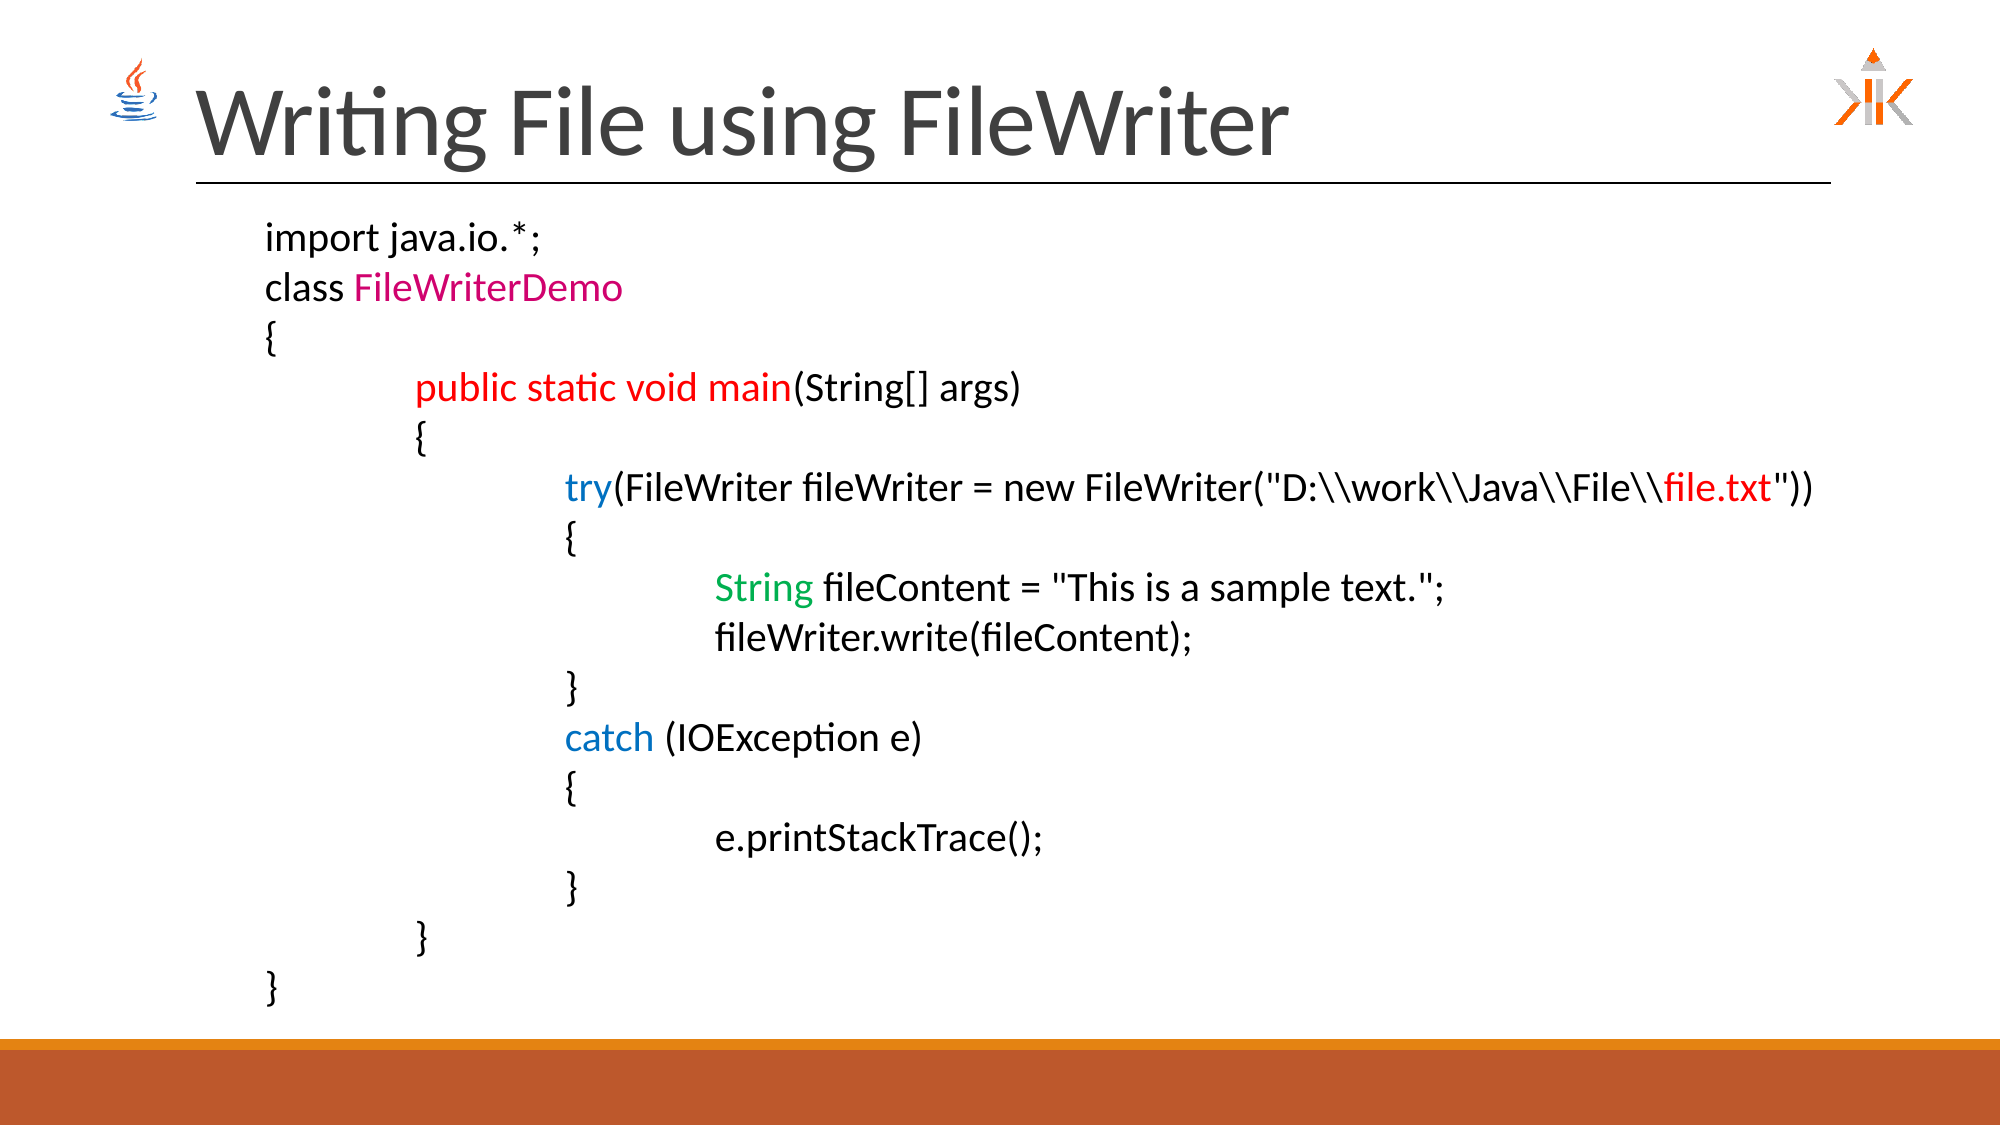

# Writing File using FileWriter
import java.io.*;
class FileWriterDemo
{
	public static void main(String[] args)
	{
		try(FileWriter fileWriter = new FileWriter("D:\\work\\Java\\File\\file.txt"))
		{
    			String fileContent = "This is a sample text.";
    			fileWriter.write(fileContent);
		}
		catch (IOException e)
		{
    			e.printStackTrace();
		}
	}
}